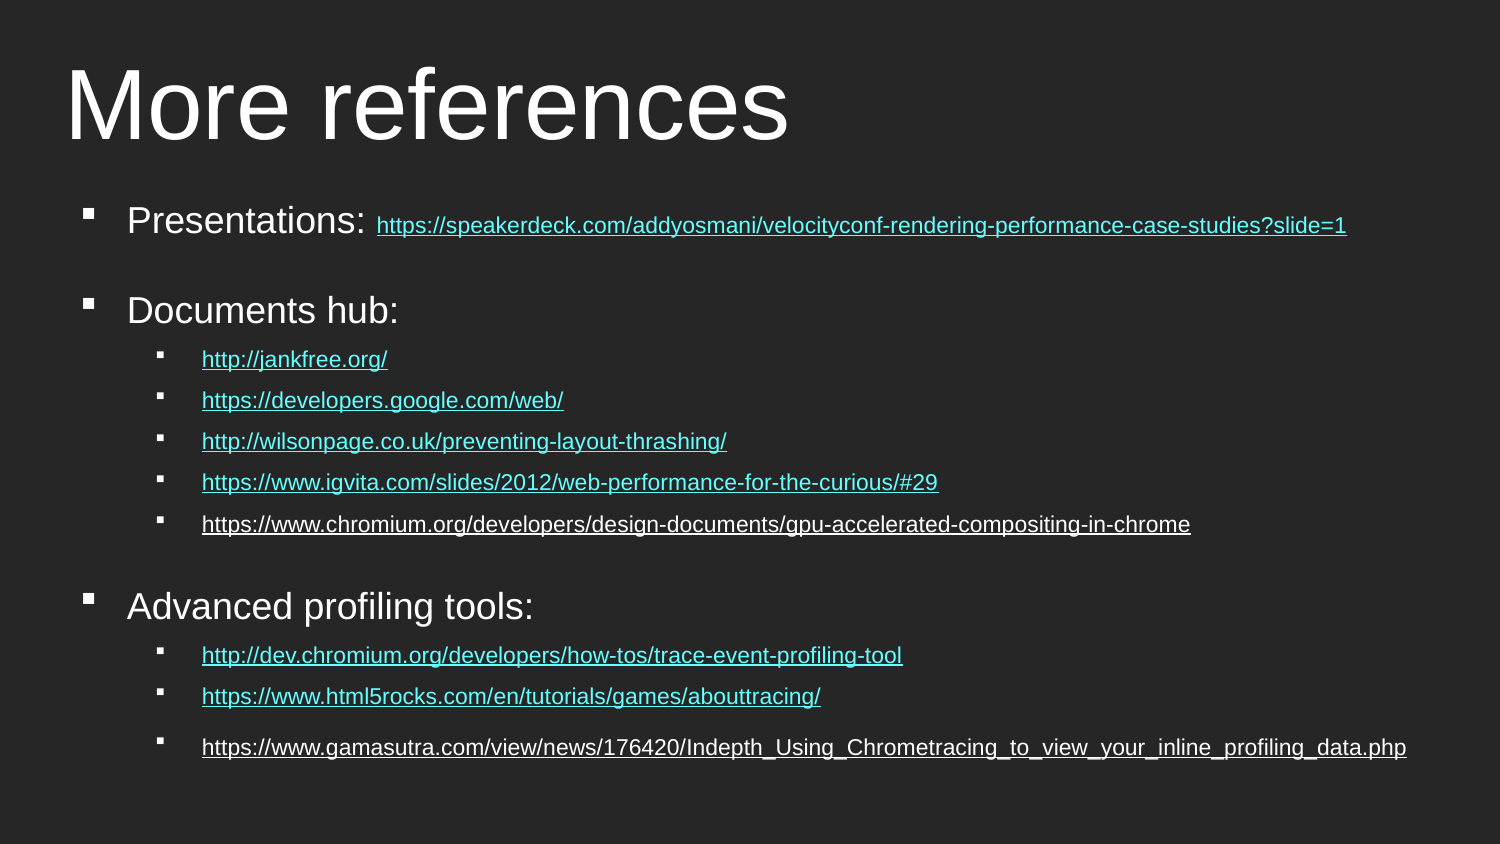

More references
Presentations: https://speakerdeck.com/addyosmani/velocityconf-rendering-performance-case-studies?slide=1
Documents hub:
http://jankfree.org/
https://developers.google.com/web/
http://wilsonpage.co.uk/preventing-layout-thrashing/
https://www.igvita.com/slides/2012/web-performance-for-the-curious/#29
https://www.chromium.org/developers/design-documents/gpu-accelerated-compositing-in-chrome
Advanced profiling tools:
http://dev.chromium.org/developers/how-tos/trace-event-profiling-tool
https://www.html5rocks.com/en/tutorials/games/abouttracing/
https://www.gamasutra.com/view/news/176420/Indepth_Using_Chrometracing_to_view_your_inline_profiling_data.php